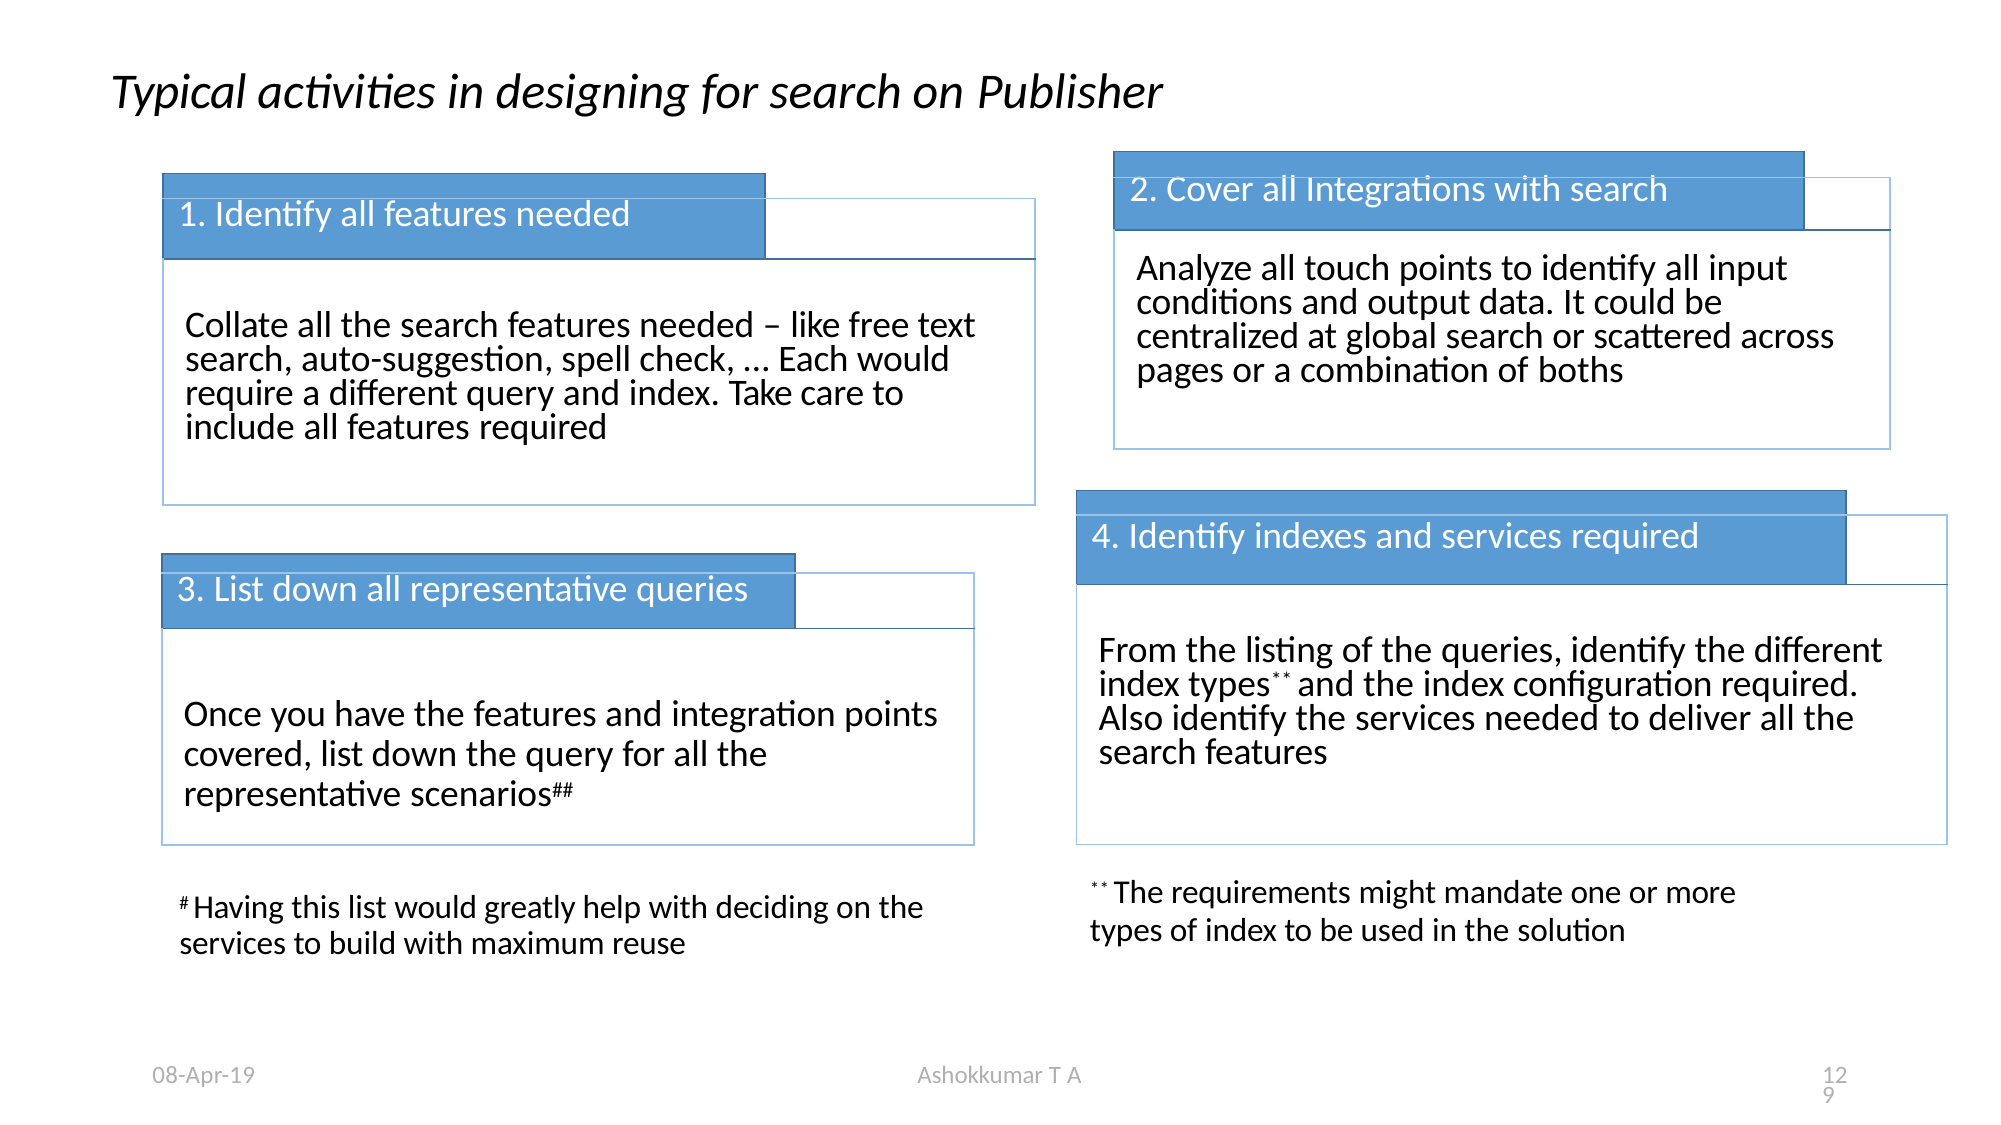

# Typical activities in designing for search on Publisher
|  |  |
| --- | --- |
| 2. Cover all Integrations with search |  |
| Analyze all touch points to identify all input conditions and output data. It could be centralized at global search or scattered across pages or a combination of boths |  |
|  |  |
| --- | --- |
| 1. Identify all features needed |  |
| Collate all the search features needed – like free text search, auto-suggestion, spell check, … Each would require a different query and index. Take care to include all features required |  |
|  |  |
| --- | --- |
| 4. Identify indexes and services required |  |
| From the listing of the queries, identify the different index types\*\* and the index configuration required. Also identify the services needed to deliver all the search features |  |
|  |  |
| --- | --- |
| 3. List down all representative queries |  |
| Once you have the features and integration points covered, list down the query for all the representative scenarios## |  |
** The requirements might mandate one or more
types of index to be used in the solution
# Having this list would greatly help with deciding on the  services to build with maximum reuse
08-Apr-19
Ashokkumar T A
129